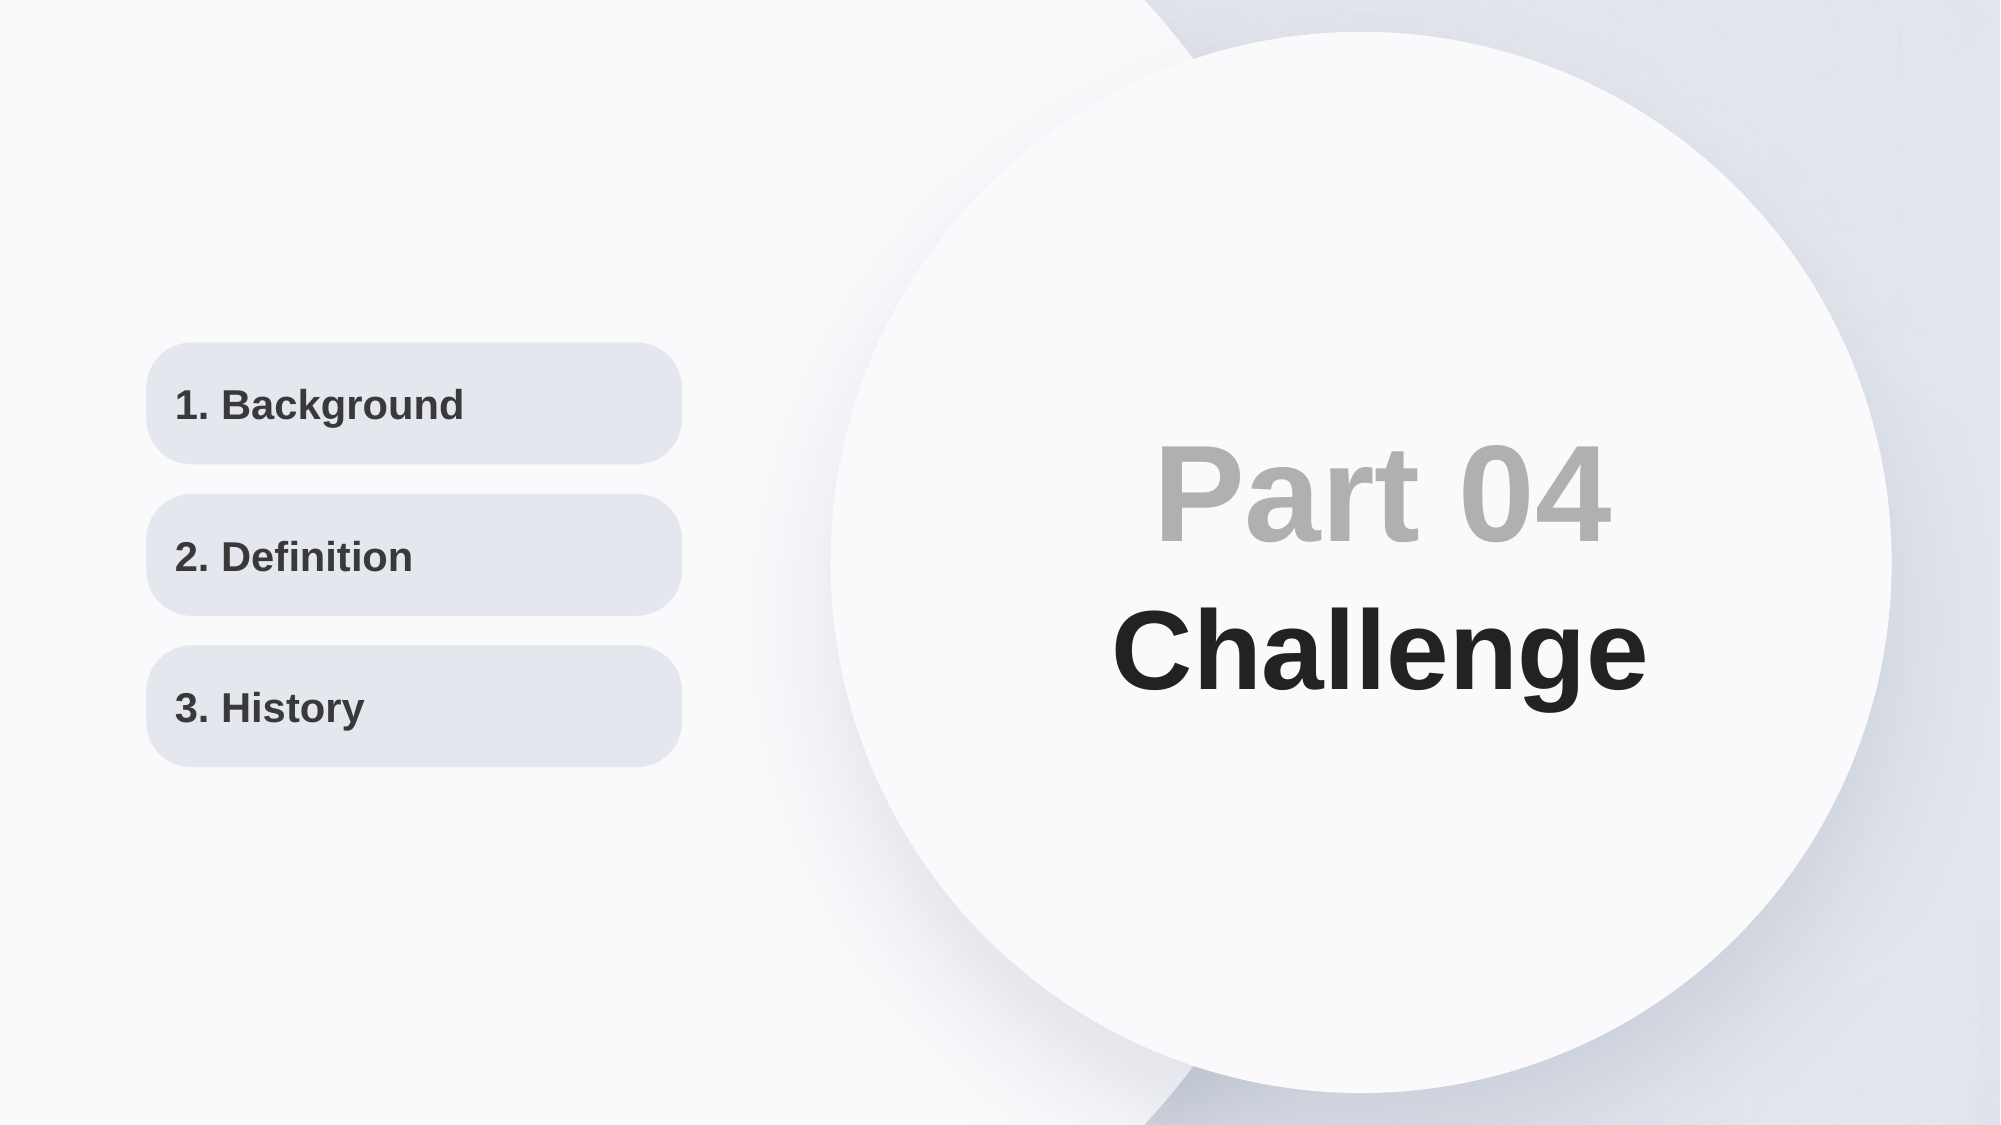

1. Background
Part 04
Challenge

2. Definition

3. History